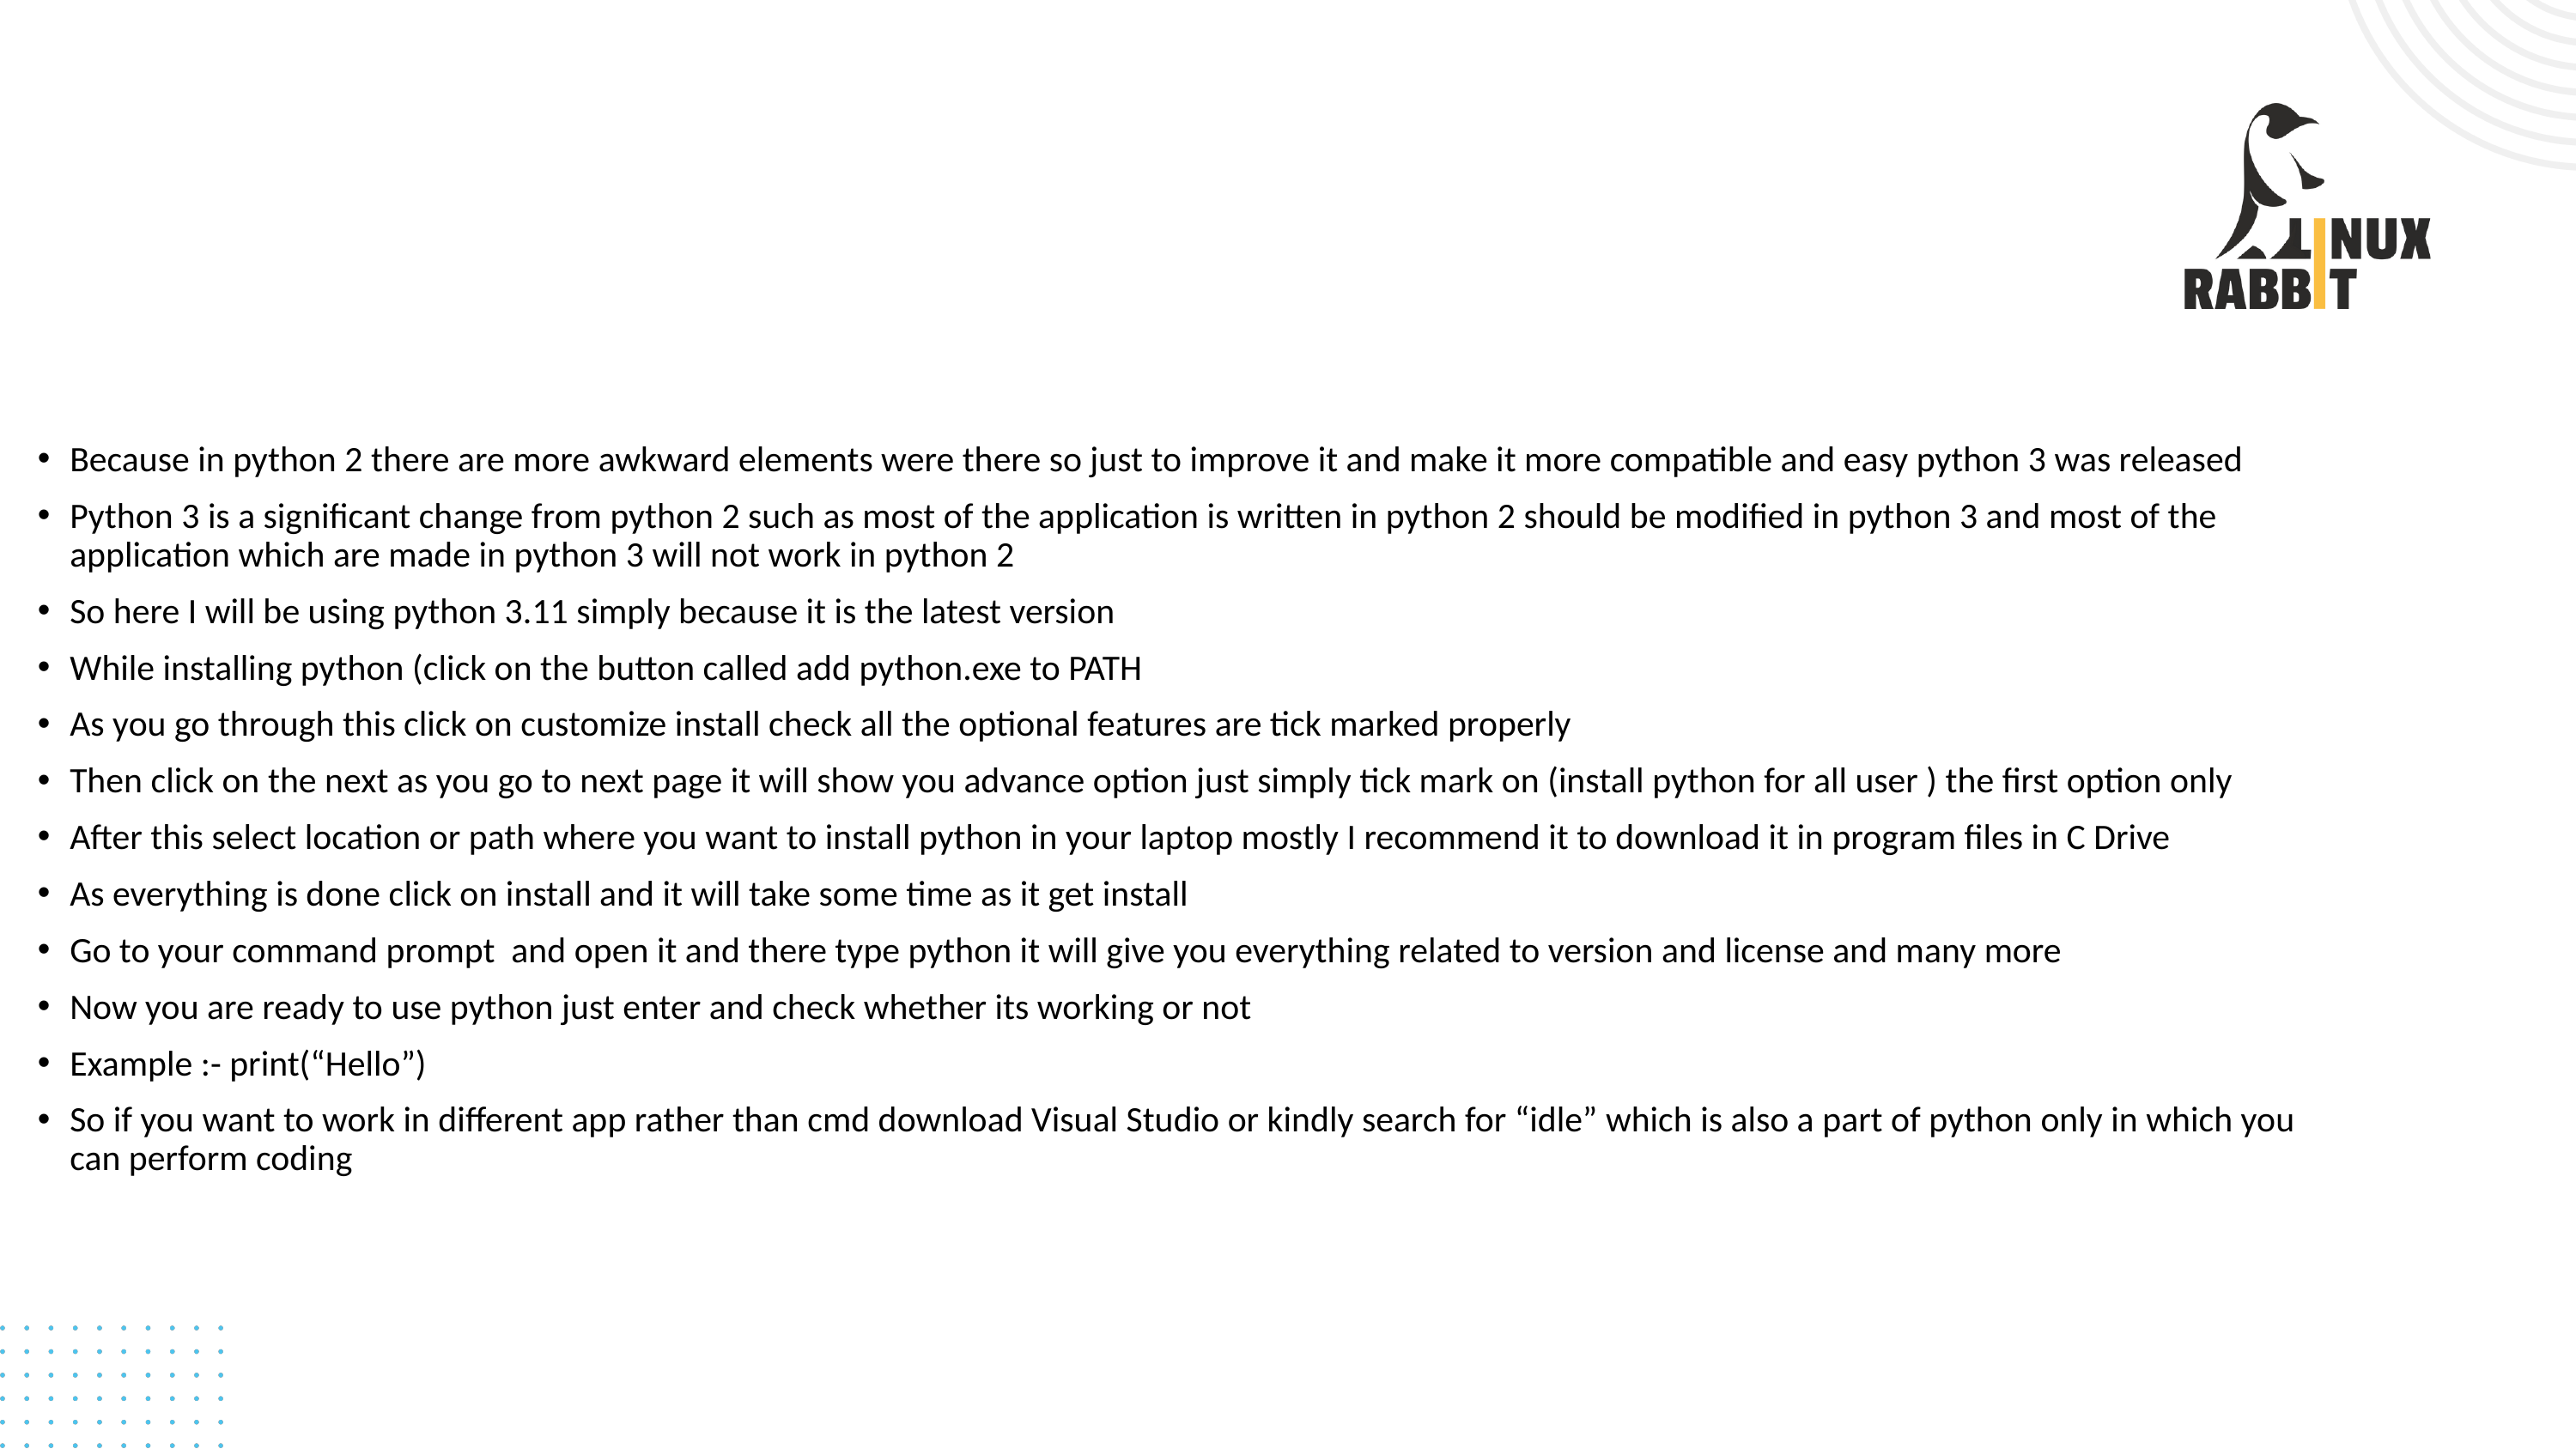

# Because in python 2 there are more awkward elements were there so just to improve it and make it more compatible and easy python 3 was released
Python 3 is a significant change from python 2 such as most of the application is written in python 2 should be modified in python 3 and most of the application which are made in python 3 will not work in python 2
So here I will be using python 3.11 simply because it is the latest version
While installing python (click on the button called add python.exe to PATH
As you go through this click on customize install check all the optional features are tick marked properly
Then click on the next as you go to next page it will show you advance option just simply tick mark on (install python for all user ) the first option only
After this select location or path where you want to install python in your laptop mostly I recommend it to download it in program files in C Drive
As everything is done click on install and it will take some time as it get install
Go to your command prompt  and open it and there type python it will give you everything related to version and license and many more
Now you are ready to use python just enter and check whether its working or not
Example :- print(“Hello”)
So if you want to work in different app rather than cmd download Visual Studio or kindly search for “idle” which is also a part of python only in which you can perform coding